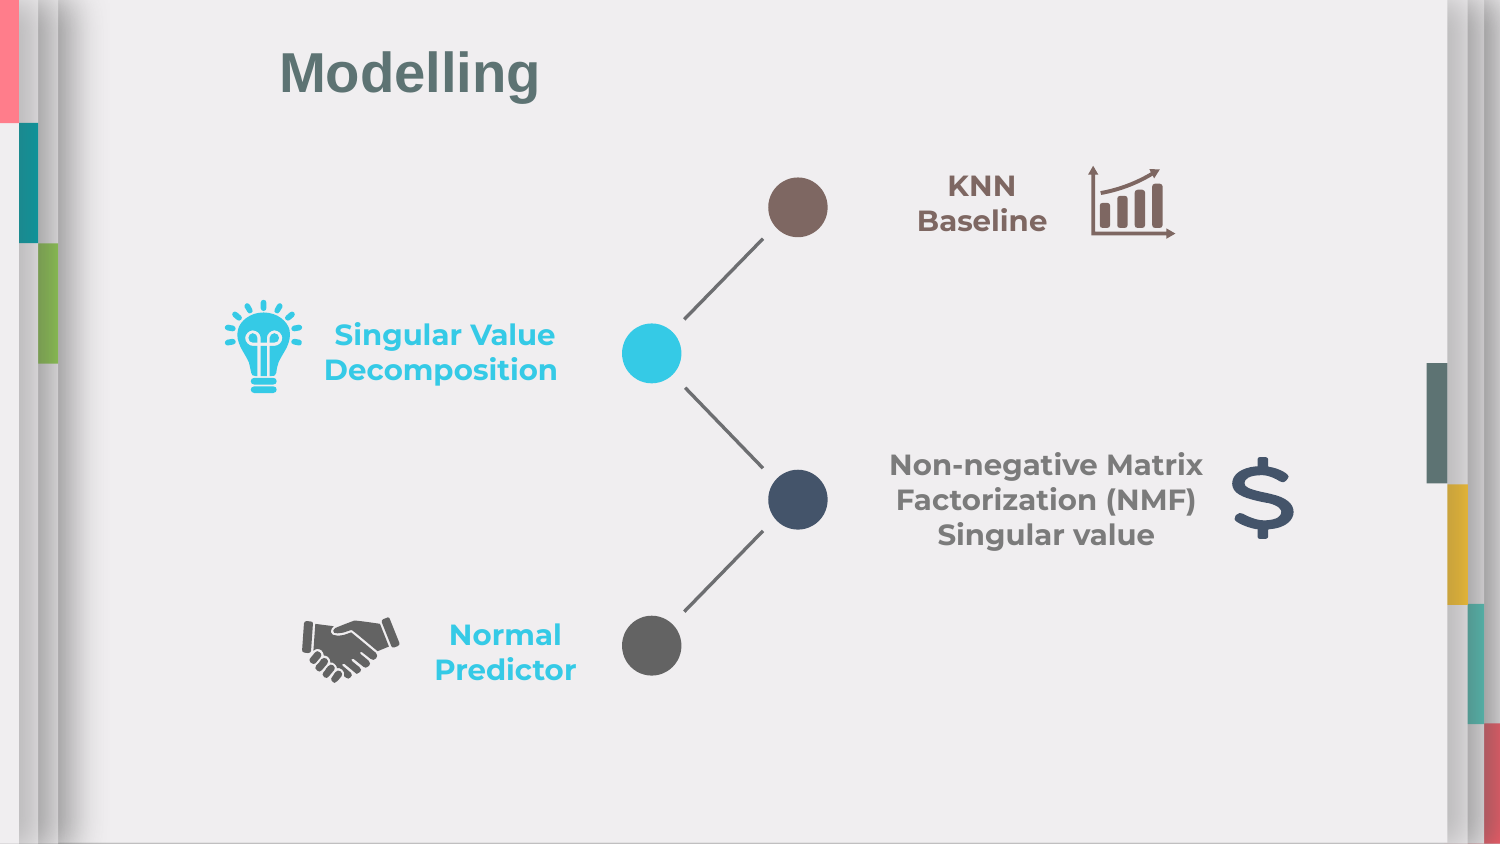

Modelling

KNN
Baseline

Singular Value Decomposition

Non-negative Matrix Factorization (NMF) Singular value

Normal
Predictor